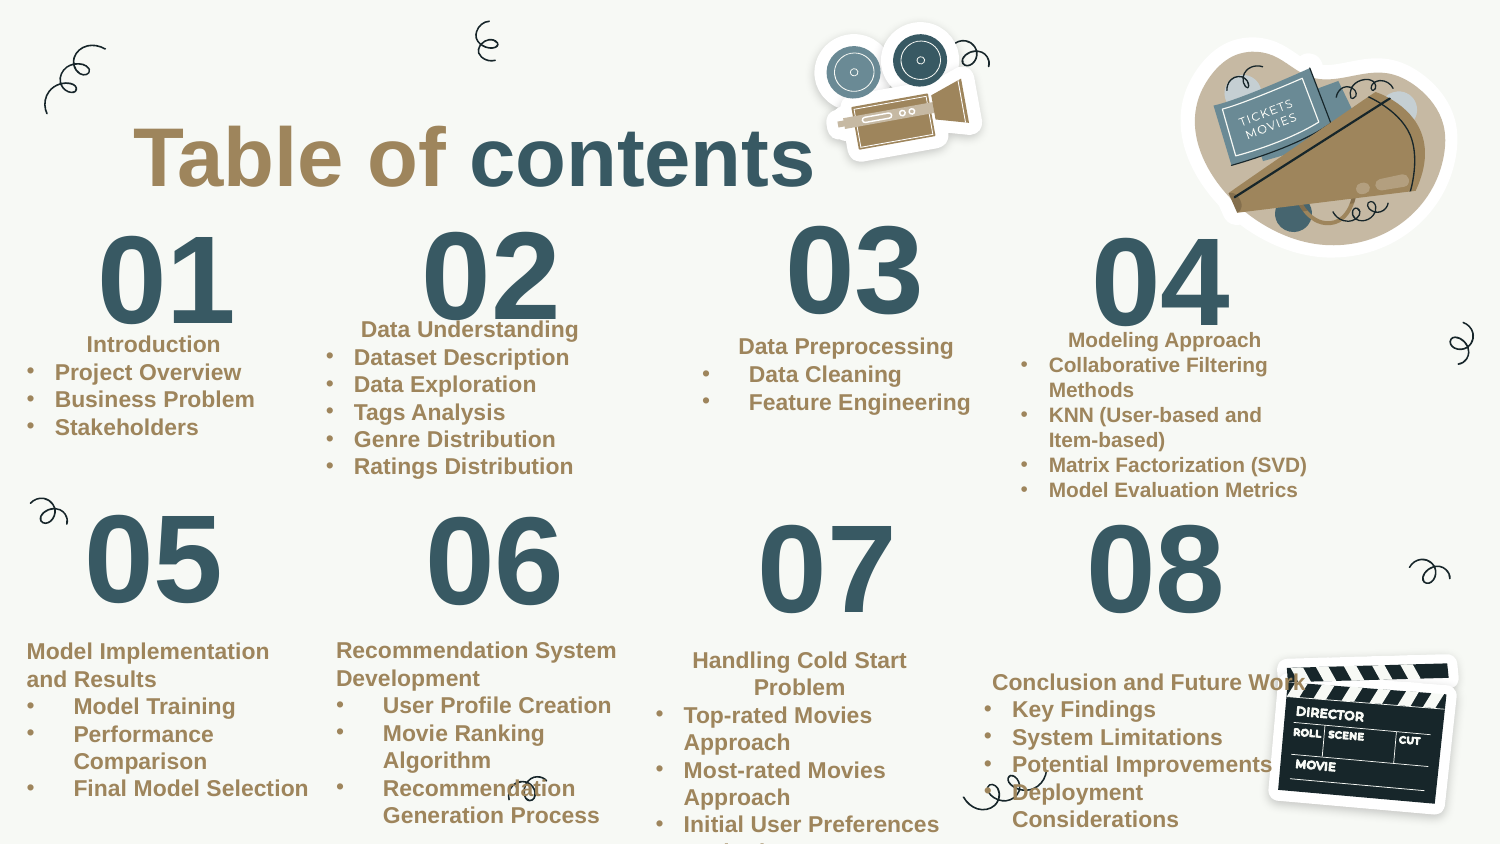

Table of contents
03
02
# 01
04
Data Understanding
Dataset Description
Data Exploration
Tags Analysis
Genre Distribution
Ratings Distribution
Modeling Approach
Collaborative Filtering Methods
KNN (User-based and Item-based)
Matrix Factorization (SVD)
Model Evaluation Metrics
Introduction
Project Overview
Business Problem
Stakeholders
Data Preprocessing
Data Cleaning
Feature Engineering
05
06
07
08
Recommendation System Development
User Profile Creation
Movie Ranking Algorithm
Recommendation Generation Process

Model Implementation and Results
Model Training
Performance Comparison
Final Model Selection
Handling Cold Start Problem
Top-rated Movies Approach
Most-rated Movies Approach
Initial User Preferences Method
New User Rating System

Conclusion and Future Work
Key Findings
System Limitations
Potential Improvements
Deployment Considerations